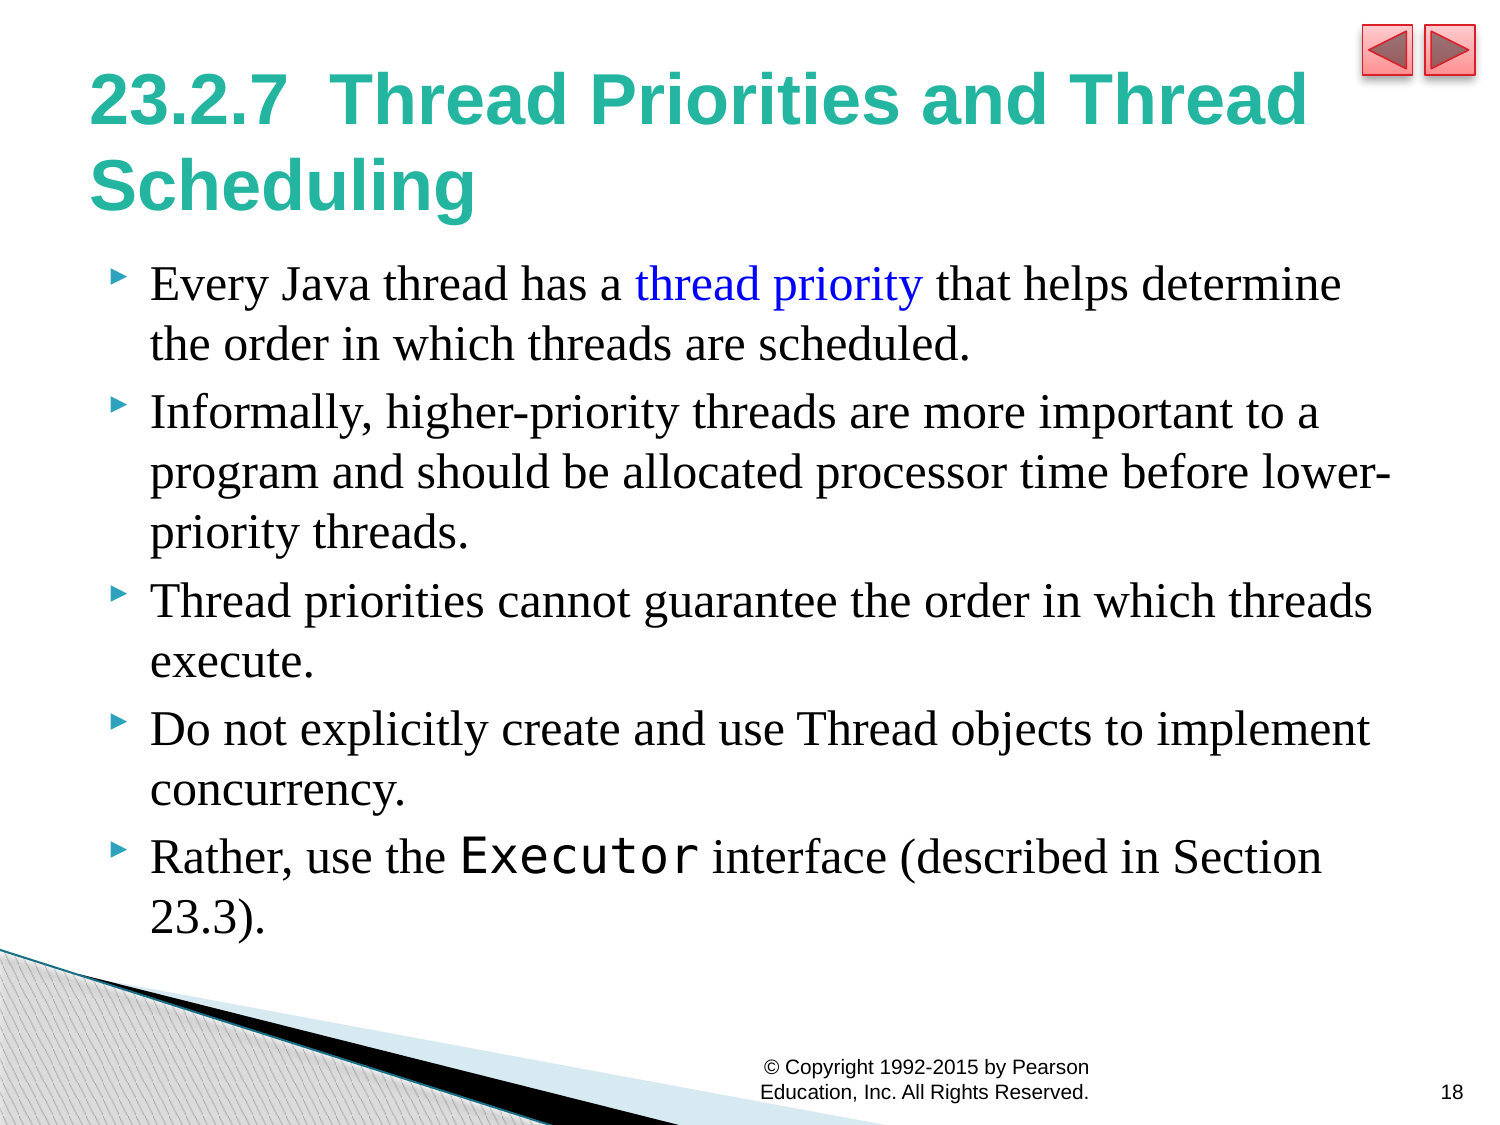

# 23.2.7  Thread Priorities and Thread Scheduling
Every Java thread has a thread priority that helps determine the order in which threads are scheduled.
Informally, higher-priority threads are more important to a program and should be allocated processor time before lower-priority threads.
Thread priorities cannot guarantee the order in which threads execute.
Do not explicitly create and use Thread objects to implement concurrency.
Rather, use the Executor interface (described in Section 23.3).

© Copyright 1992-2015 by Pearson Education, Inc. All Rights Reserved.
18